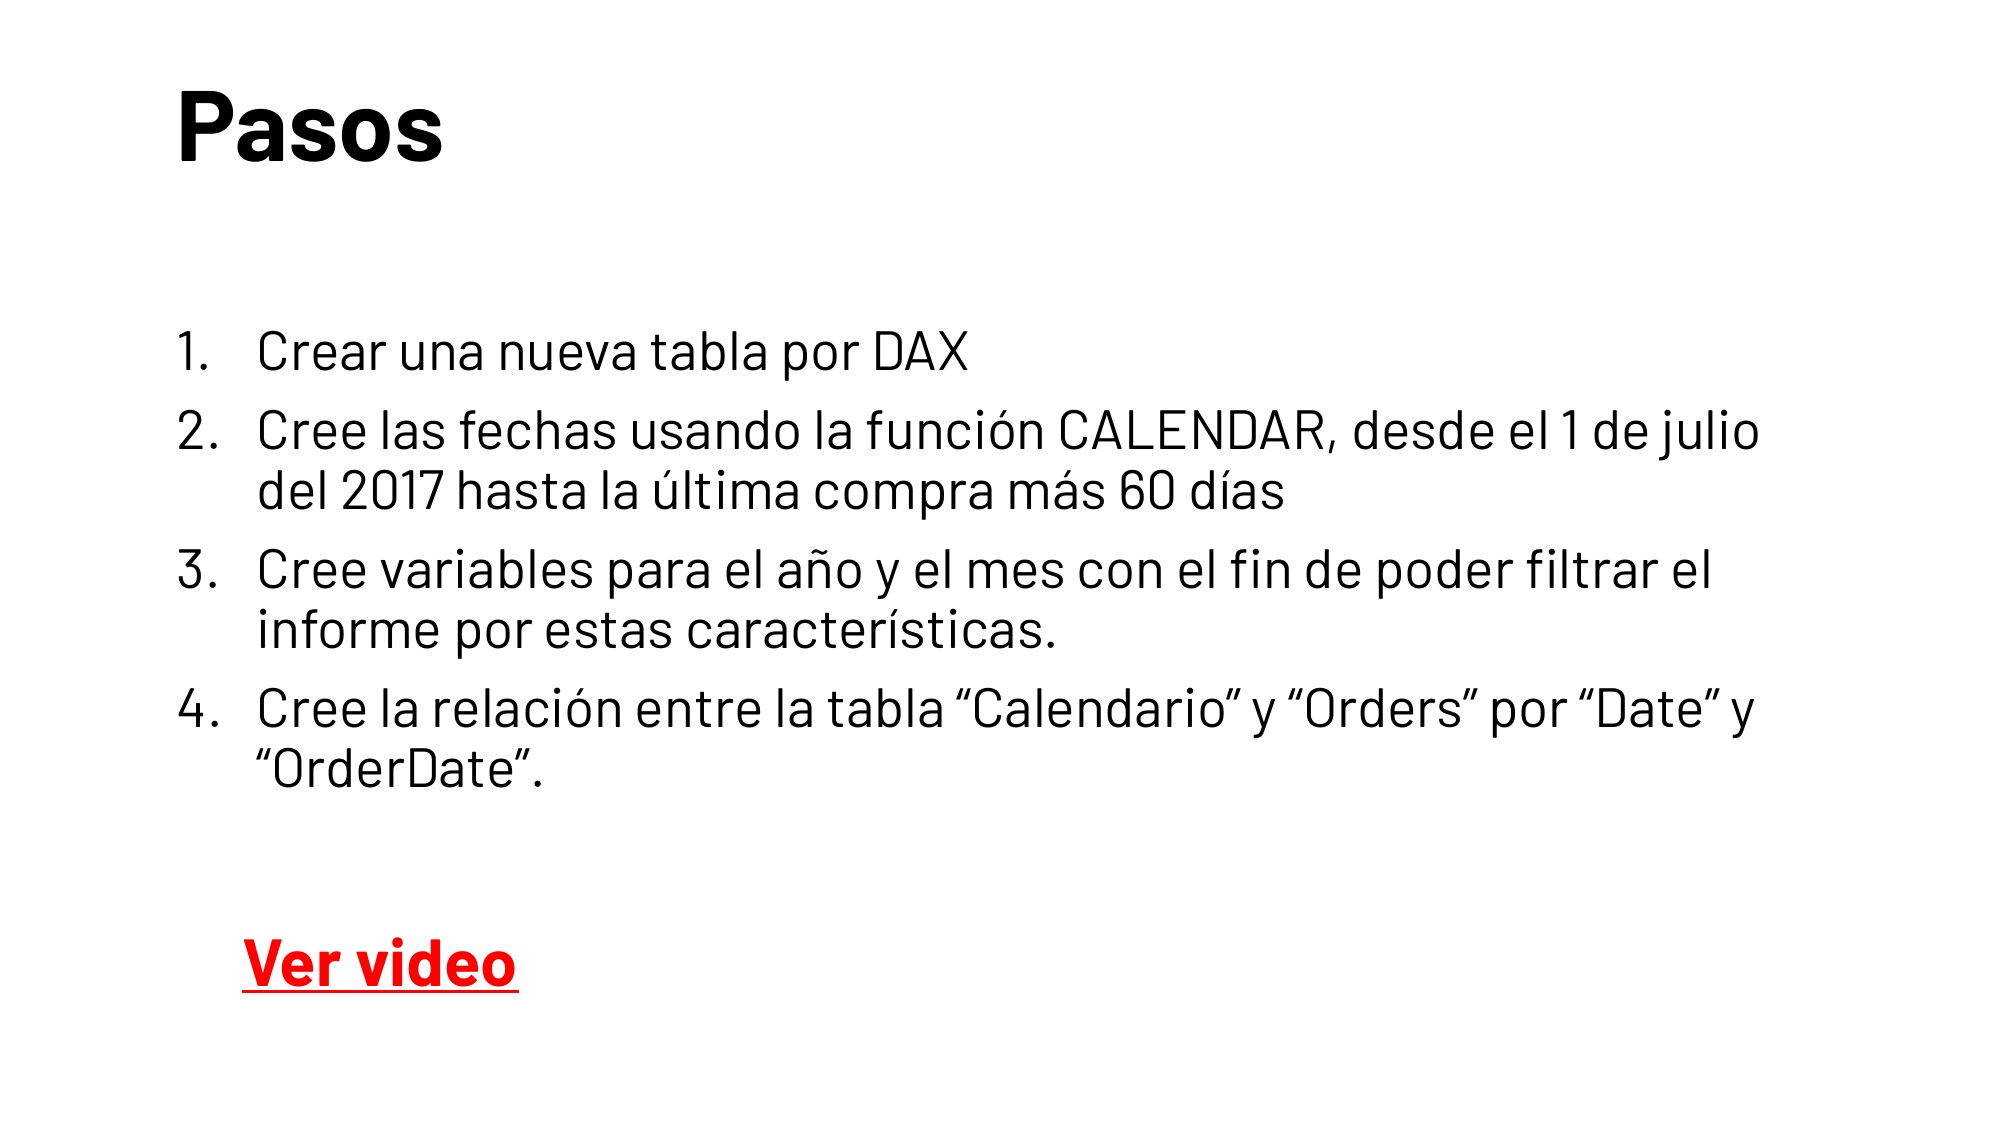

# Pasos
Crear una nueva tabla por DAX
Cree las fechas usando la función CALENDAR, desde el 1 de julio del 2017 hasta la última compra más 60 días
Cree variables para el año y el mes con el fin de poder filtrar el informe por estas características.
Cree la relación entre la tabla “Calendario” y “Orders” por “Date” y “OrderDate”.

Ver video